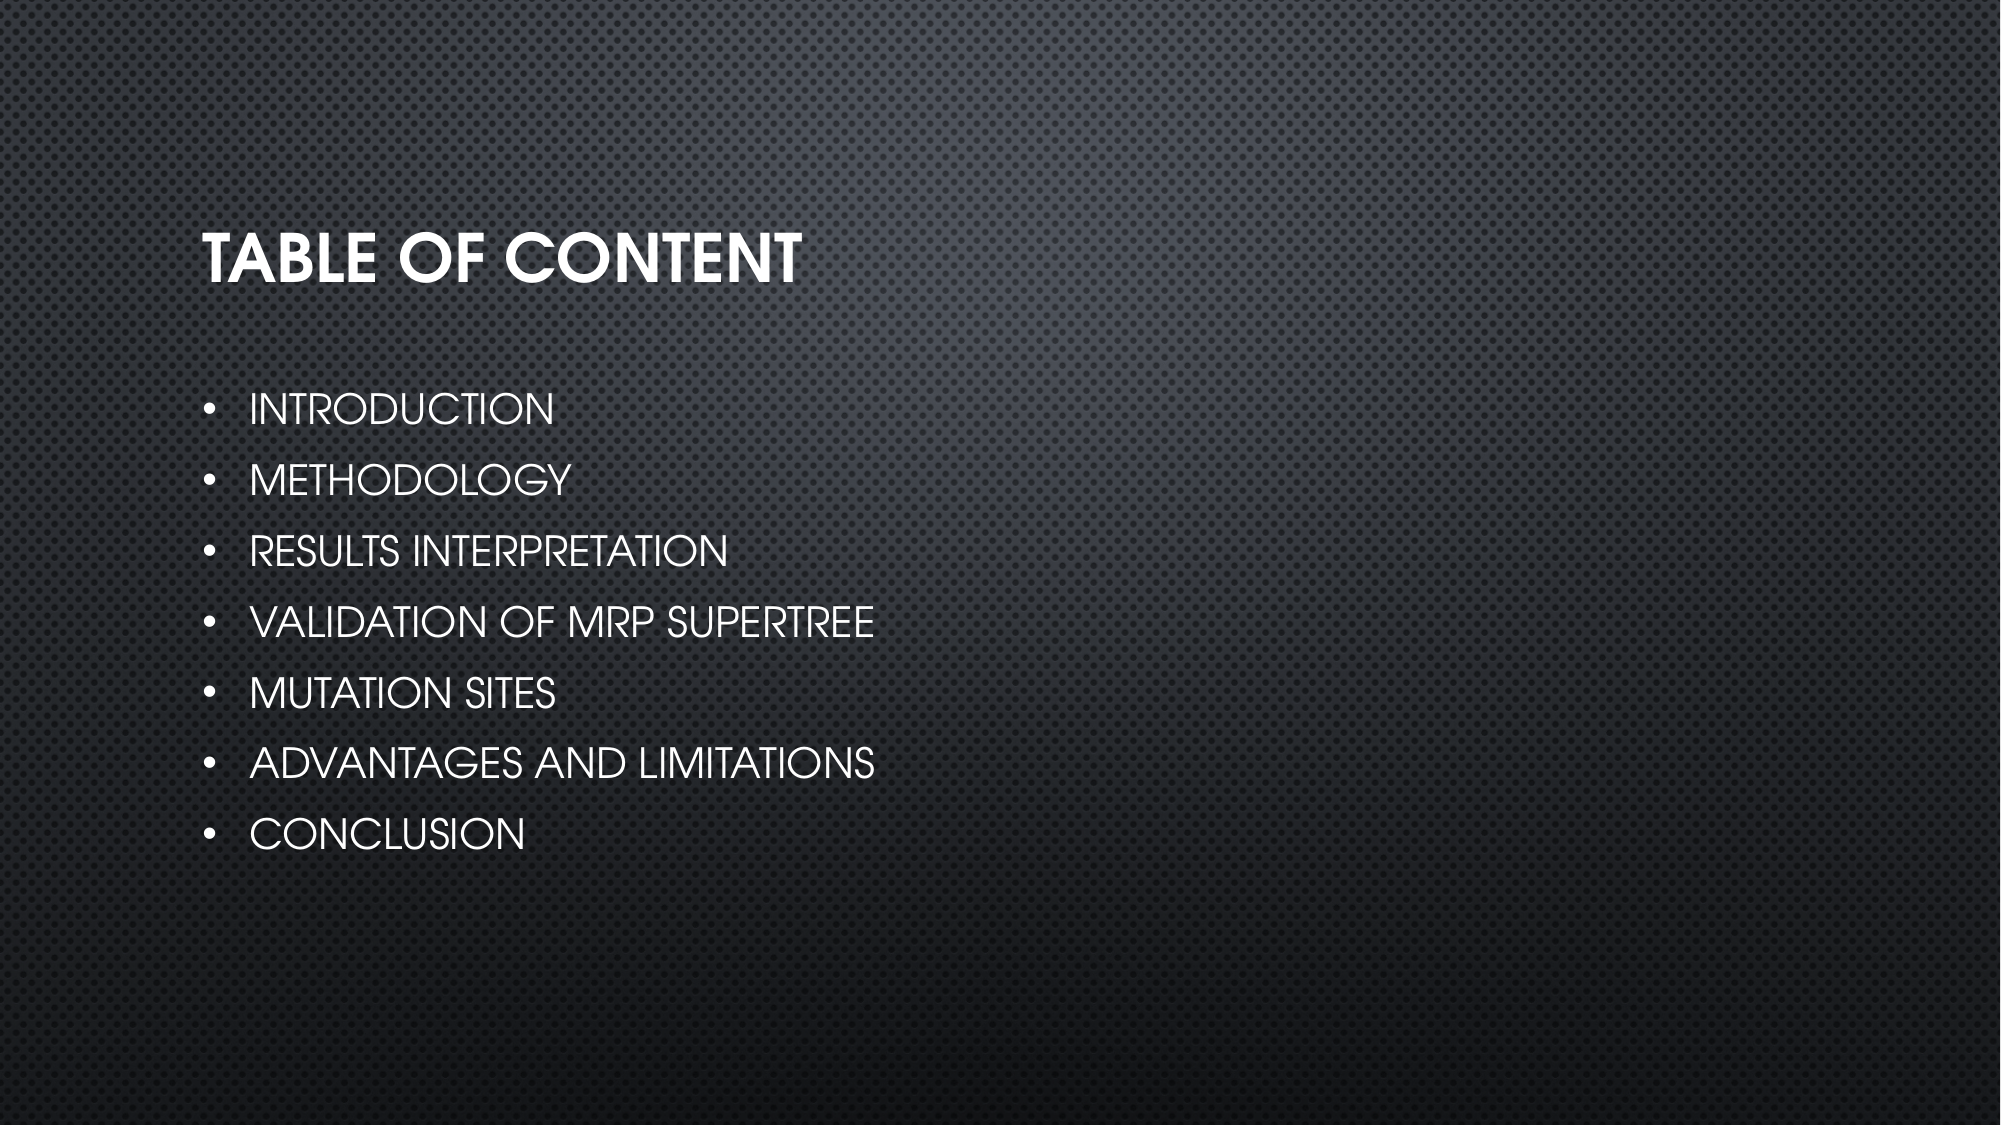

# Table of content
INTRODUCTION
METHODOLOGY
RESULTS INTERPRETATION
VALIDATION OF MRP SUPERTREE
MUTATION SITES
ADVANTAGES AND LIMITATIONS
CONCLUSION